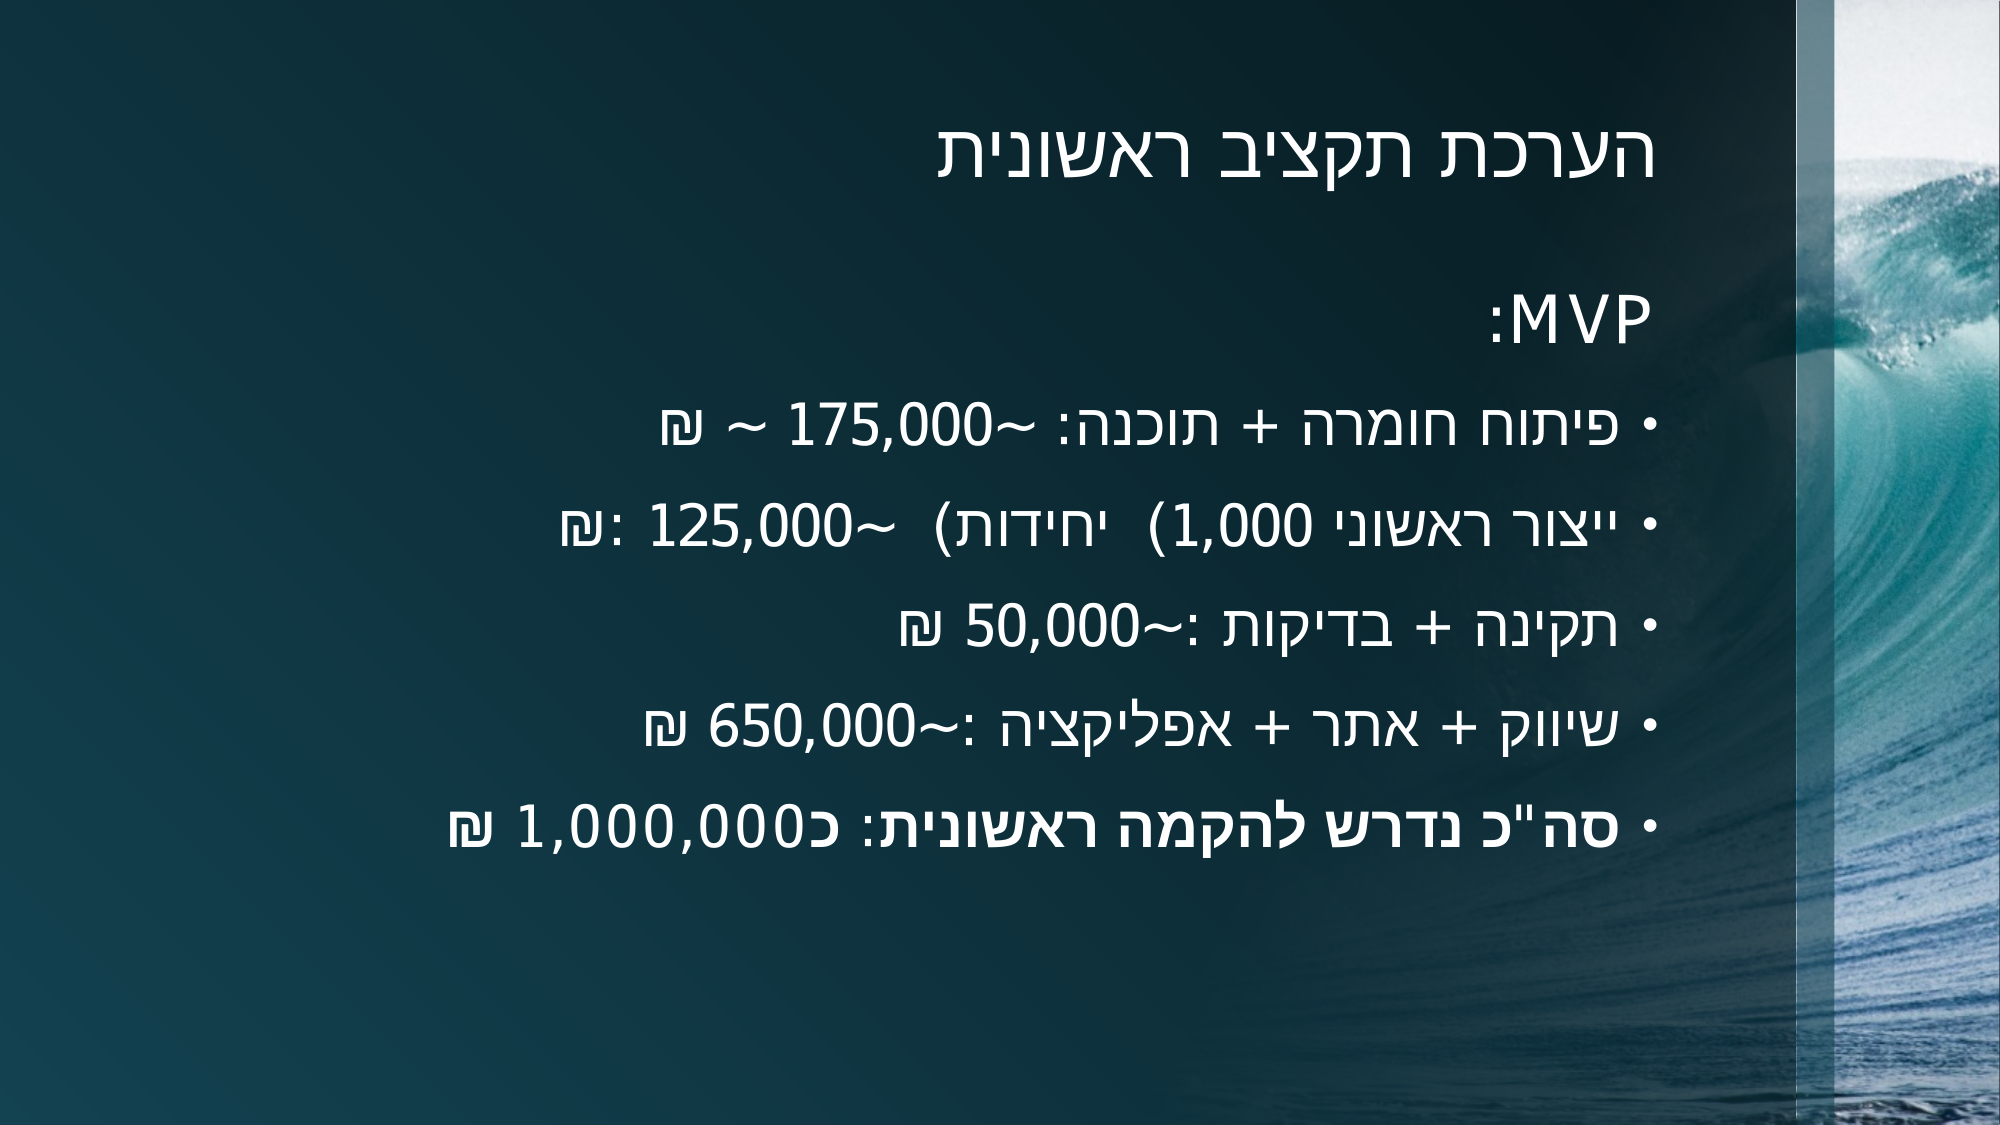

# הערכת תקציב ראשונית
MVP:
פיתוח חומרה + תוכנה: ~175,000 ~ ₪
ייצור ראשוני 1,000)  יחידות)  ~125,000 :₪
תקינה + בדיקות :~50,000 ₪
שיווק + אתר + אפליקציה :~650,000 ₪
סה"כ נדרש להקמה ראשונית: כ1,000,000 ₪